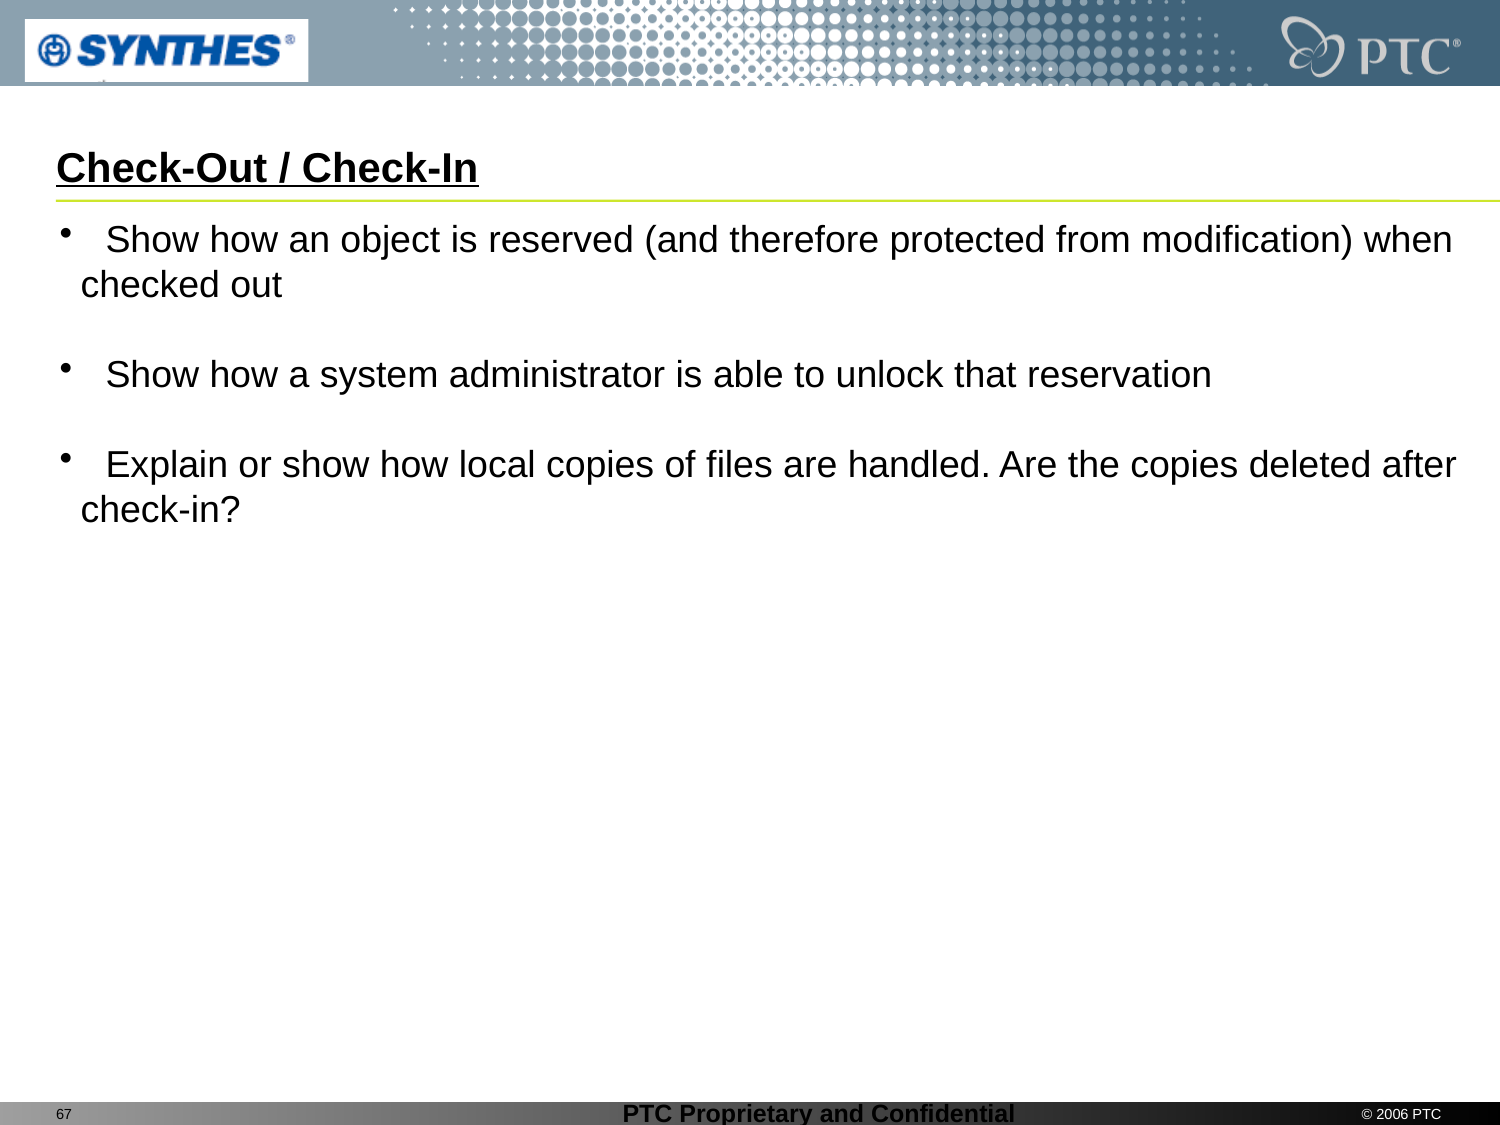

# Check-Out / Check-In
 Show how an object is reserved (and therefore protected from modification) when
  checked out

 Show how a system administrator is able to unlock that reservation

 Explain or show how local copies of files are handled. Are the copies deleted after
  check-in?
67
© 2006 PTC